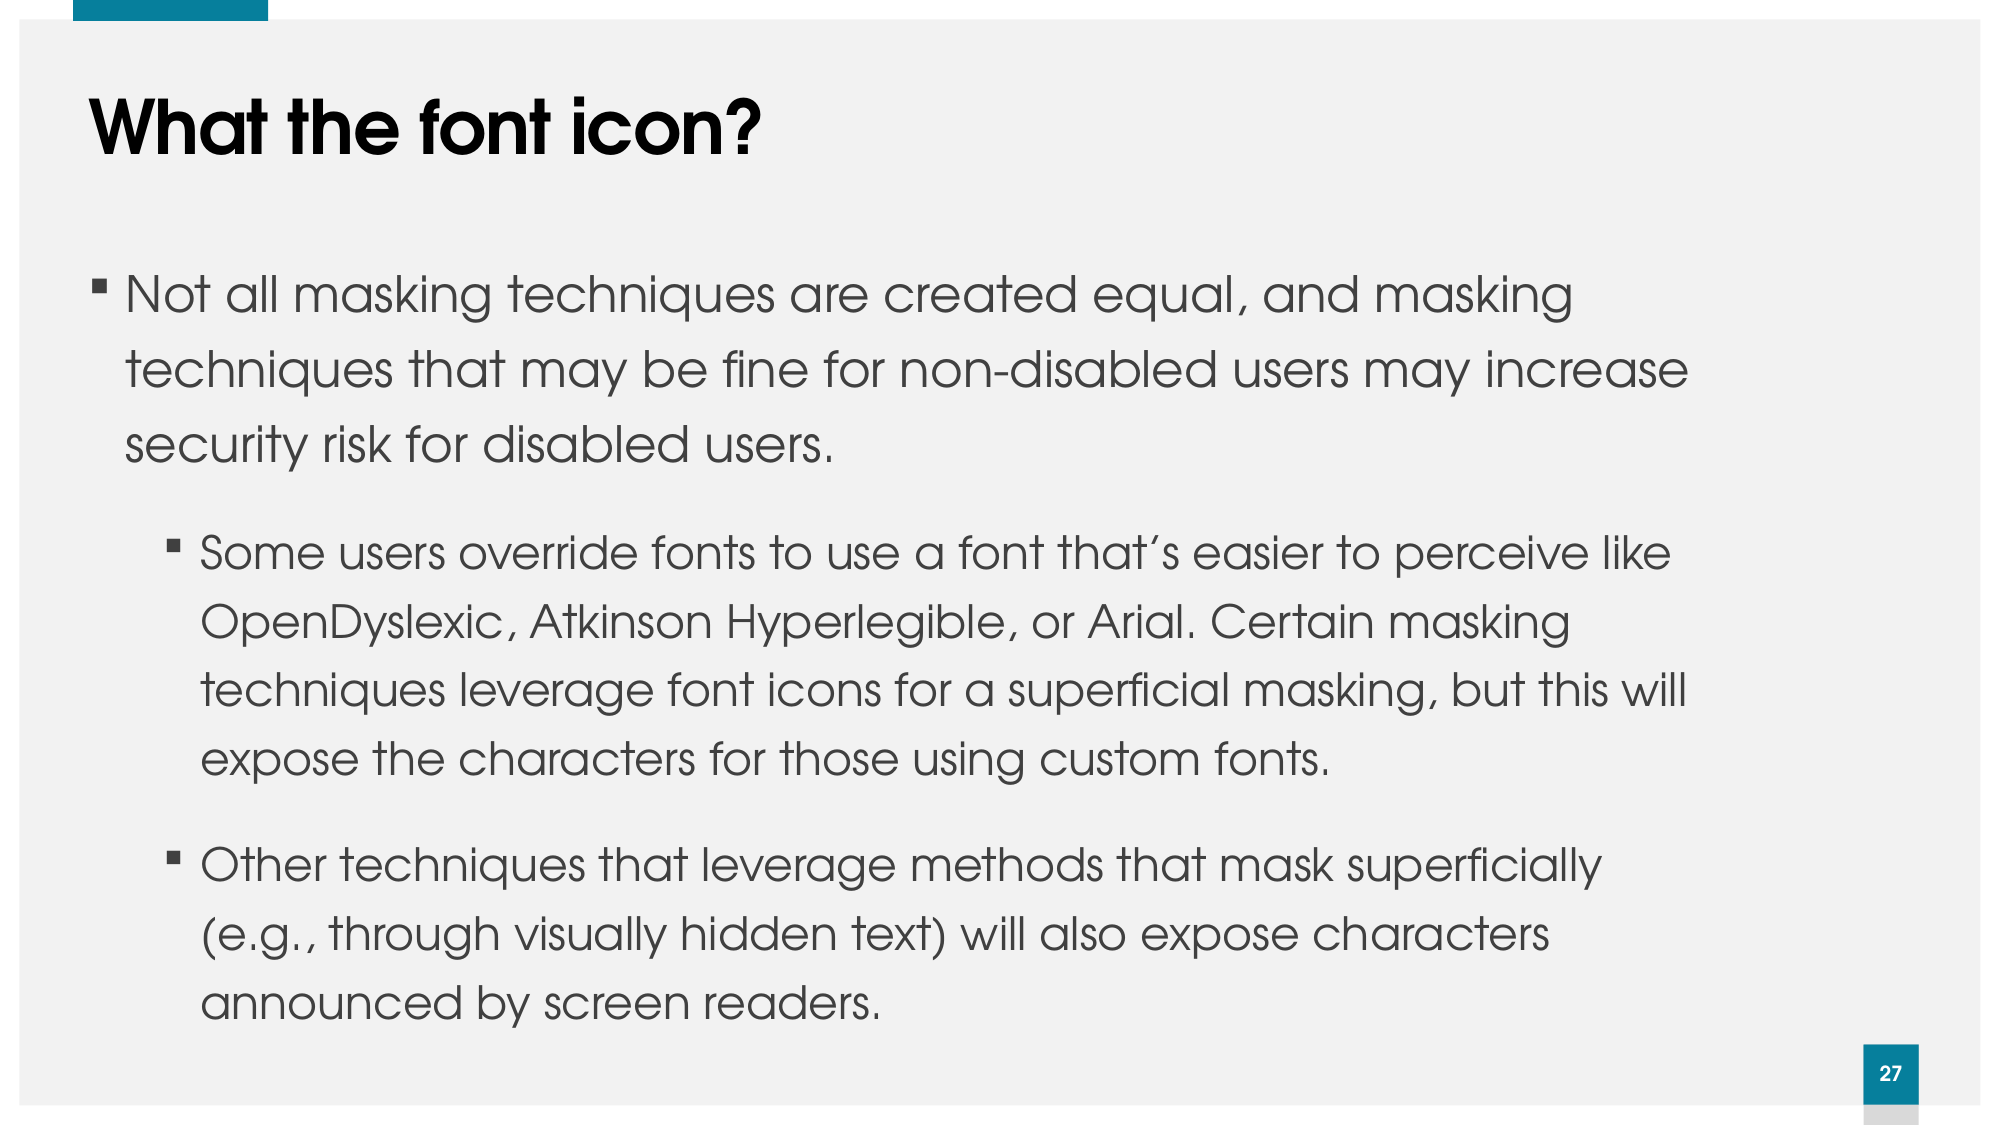

# What the font icon?
Not all masking techniques are created equal, and masking techniques that may be fine for non-disabled users may increase security risk for disabled users.
Some users override fonts to use a font that’s easier to perceive like OpenDyslexic, Atkinson Hyperlegible, or Arial. Certain masking techniques leverage font icons for a superficial masking, but this will expose the characters for those using custom fonts.
Other techniques that leverage methods that mask superficially (e.g., through visually hidden text) will also expose characters announced by screen readers.